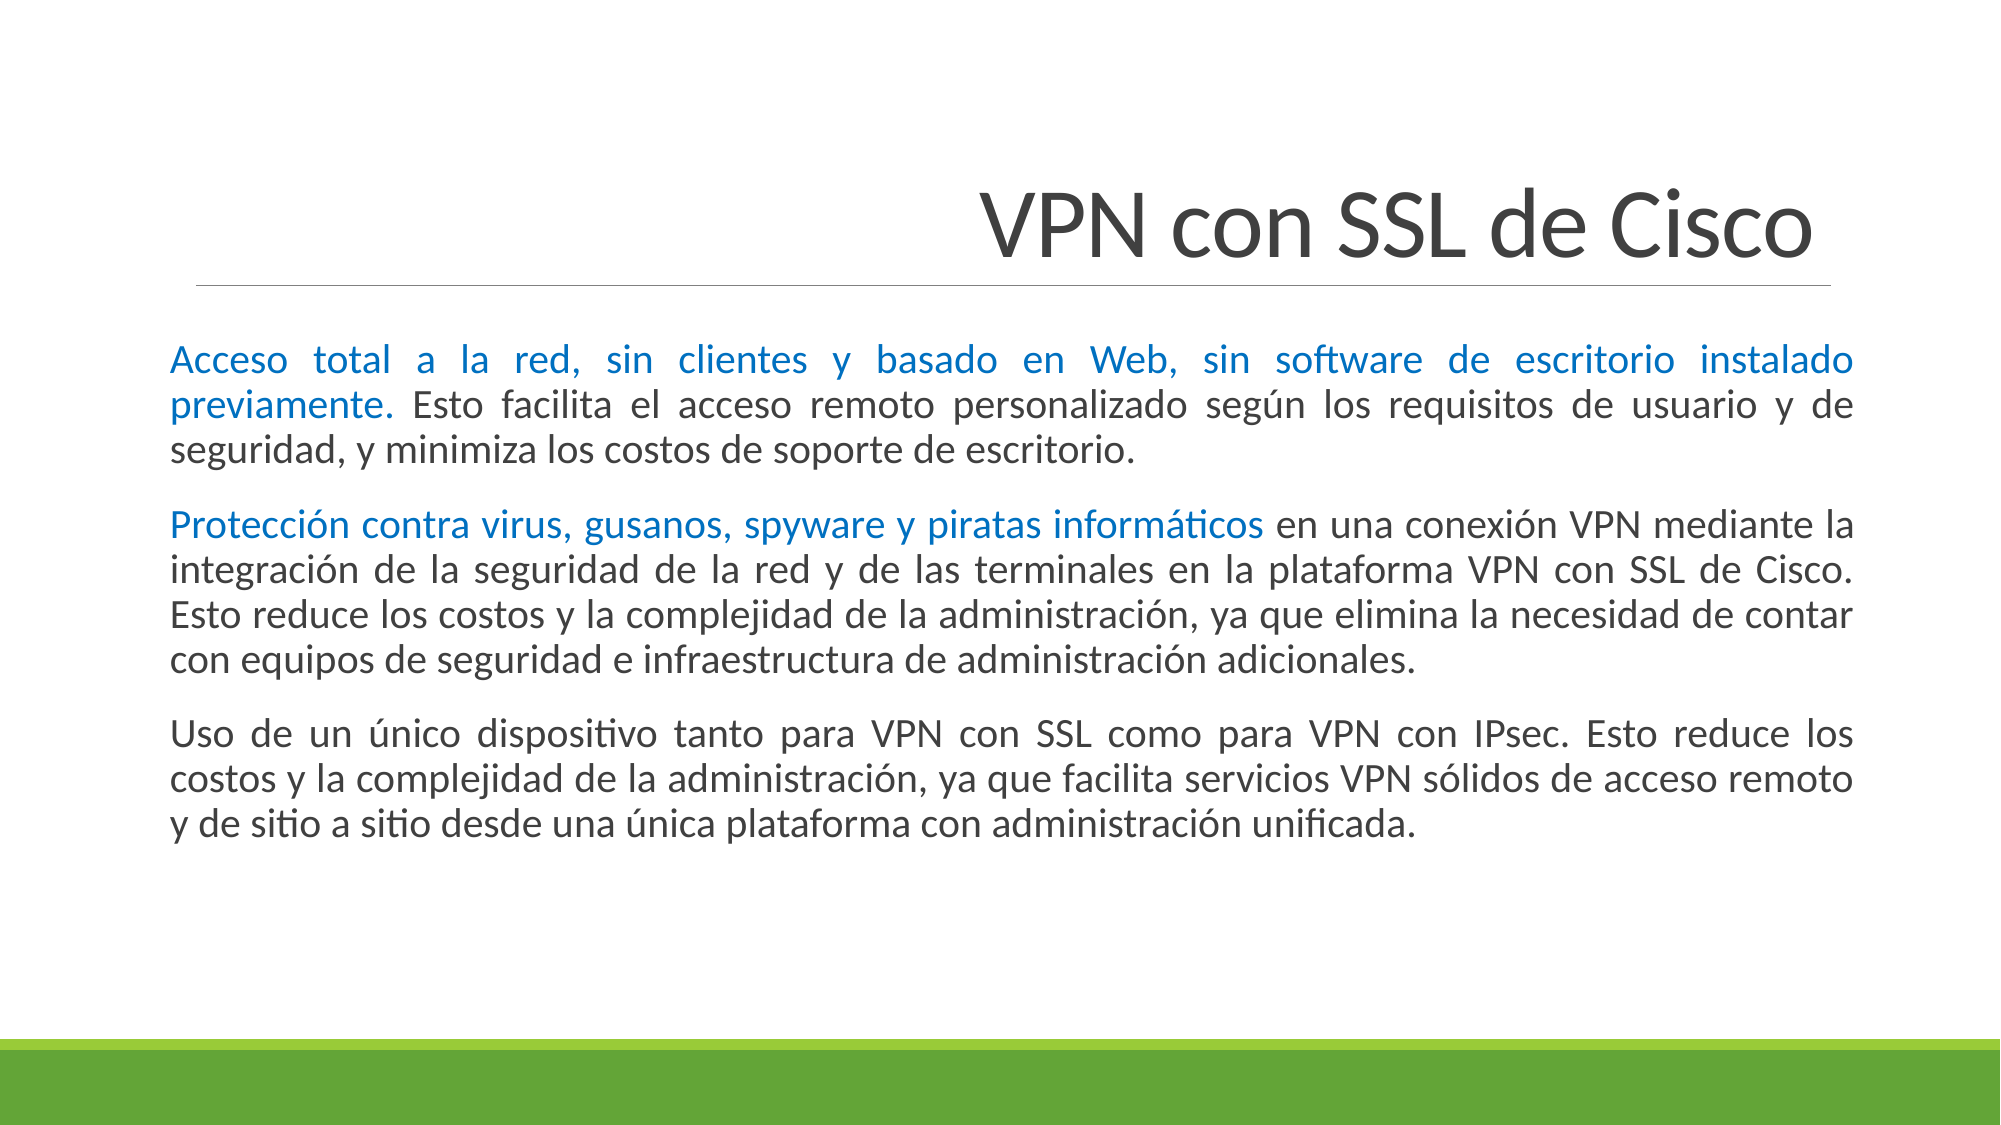

# VPN con SSL de Cisco
Acceso total a la red, sin clientes y basado en Web, sin software de escritorio instalado previamente. Esto facilita el acceso remoto personalizado según los requisitos de usuario y de seguridad, y minimiza los costos de soporte de escritorio.
Protección contra virus, gusanos, spyware y piratas informáticos en una conexión VPN mediante la integración de la seguridad de la red y de las terminales en la plataforma VPN con SSL de Cisco. Esto reduce los costos y la complejidad de la administración, ya que elimina la necesidad de contar con equipos de seguridad e infraestructura de administración adicionales.
Uso de un único dispositivo tanto para VPN con SSL como para VPN con IPsec. Esto reduce los costos y la complejidad de la administración, ya que facilita servicios VPN sólidos de acceso remoto y de sitio a sitio desde una única plataforma con administración unificada.